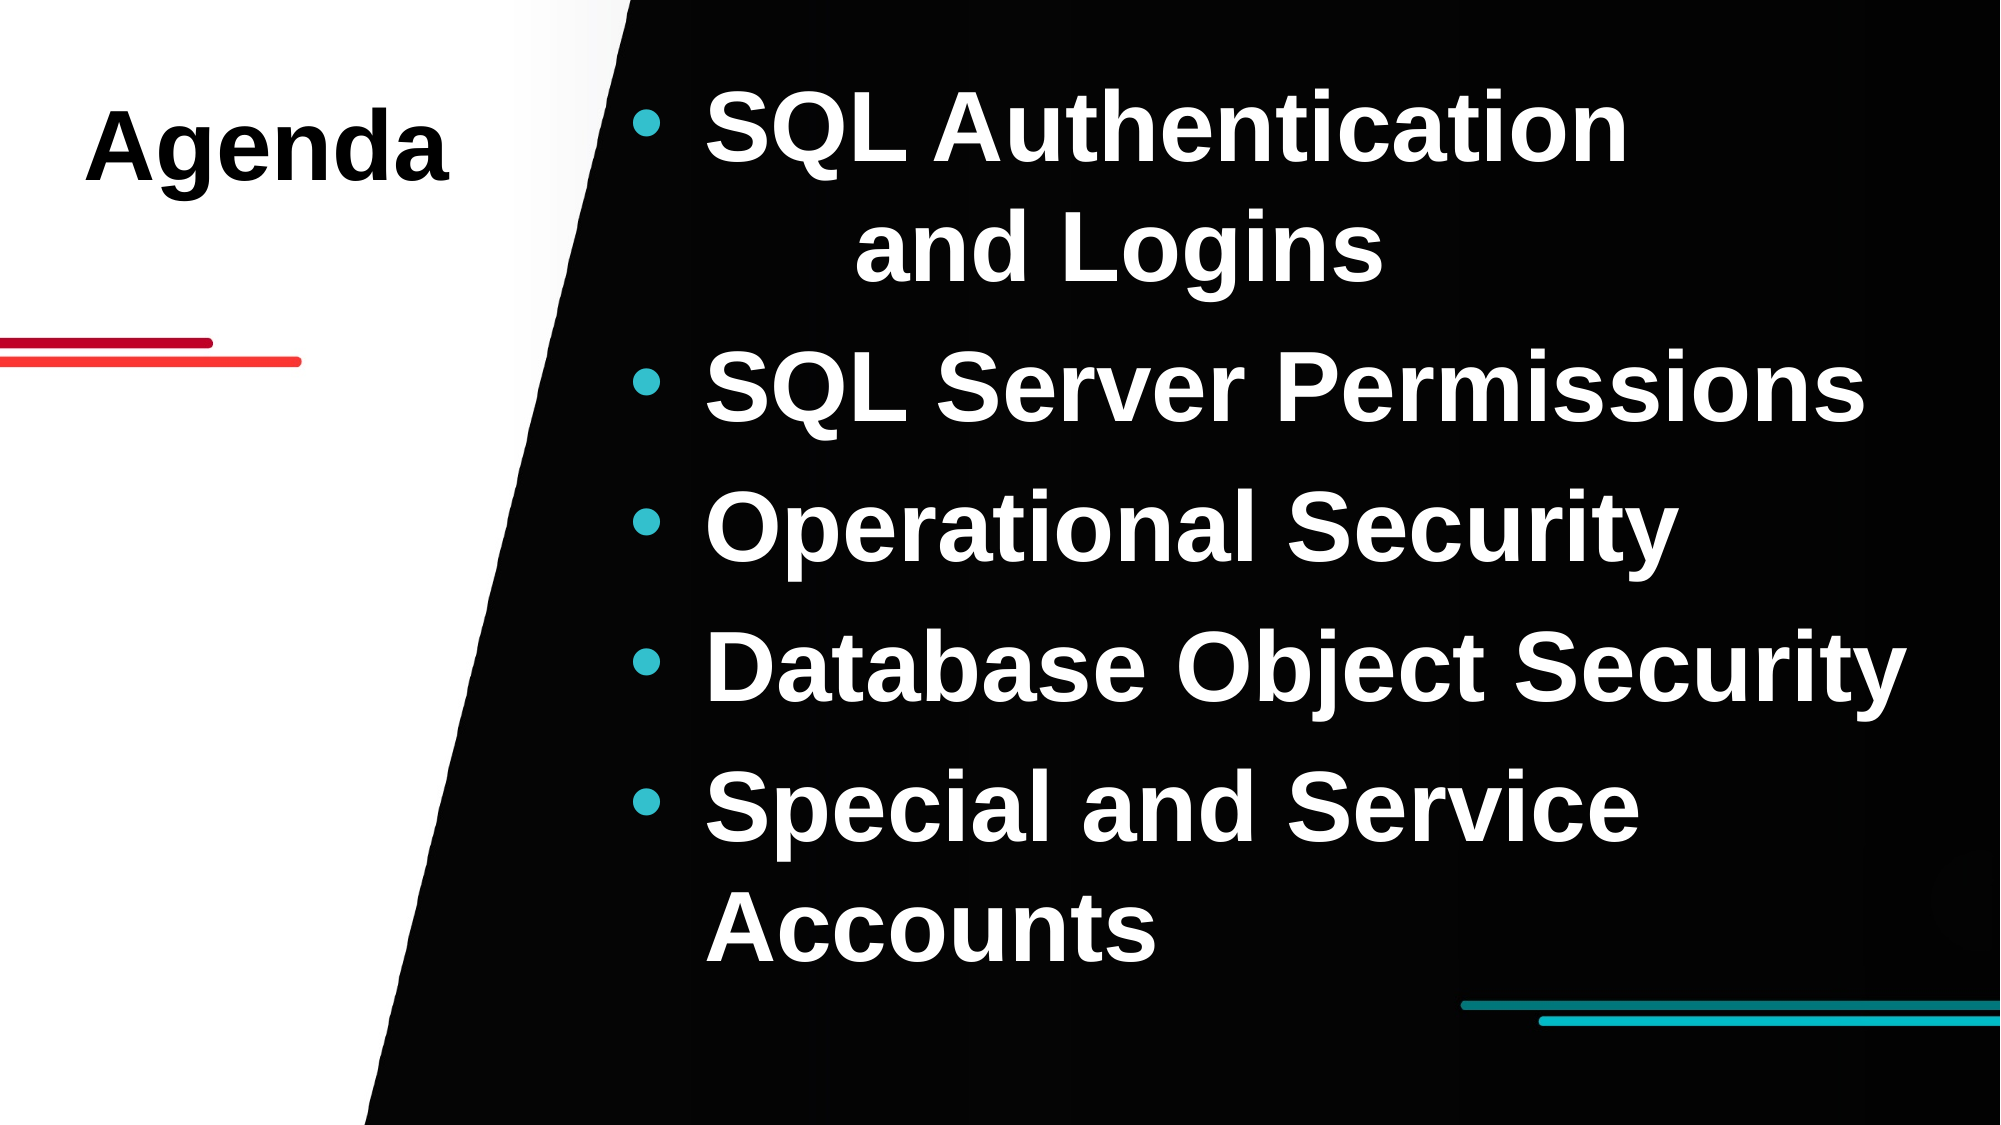

SQL Authentication
	and Logins
SQL Server Permissions
Operational Security
Database Object Security
Special and Service Accounts
# Agenda